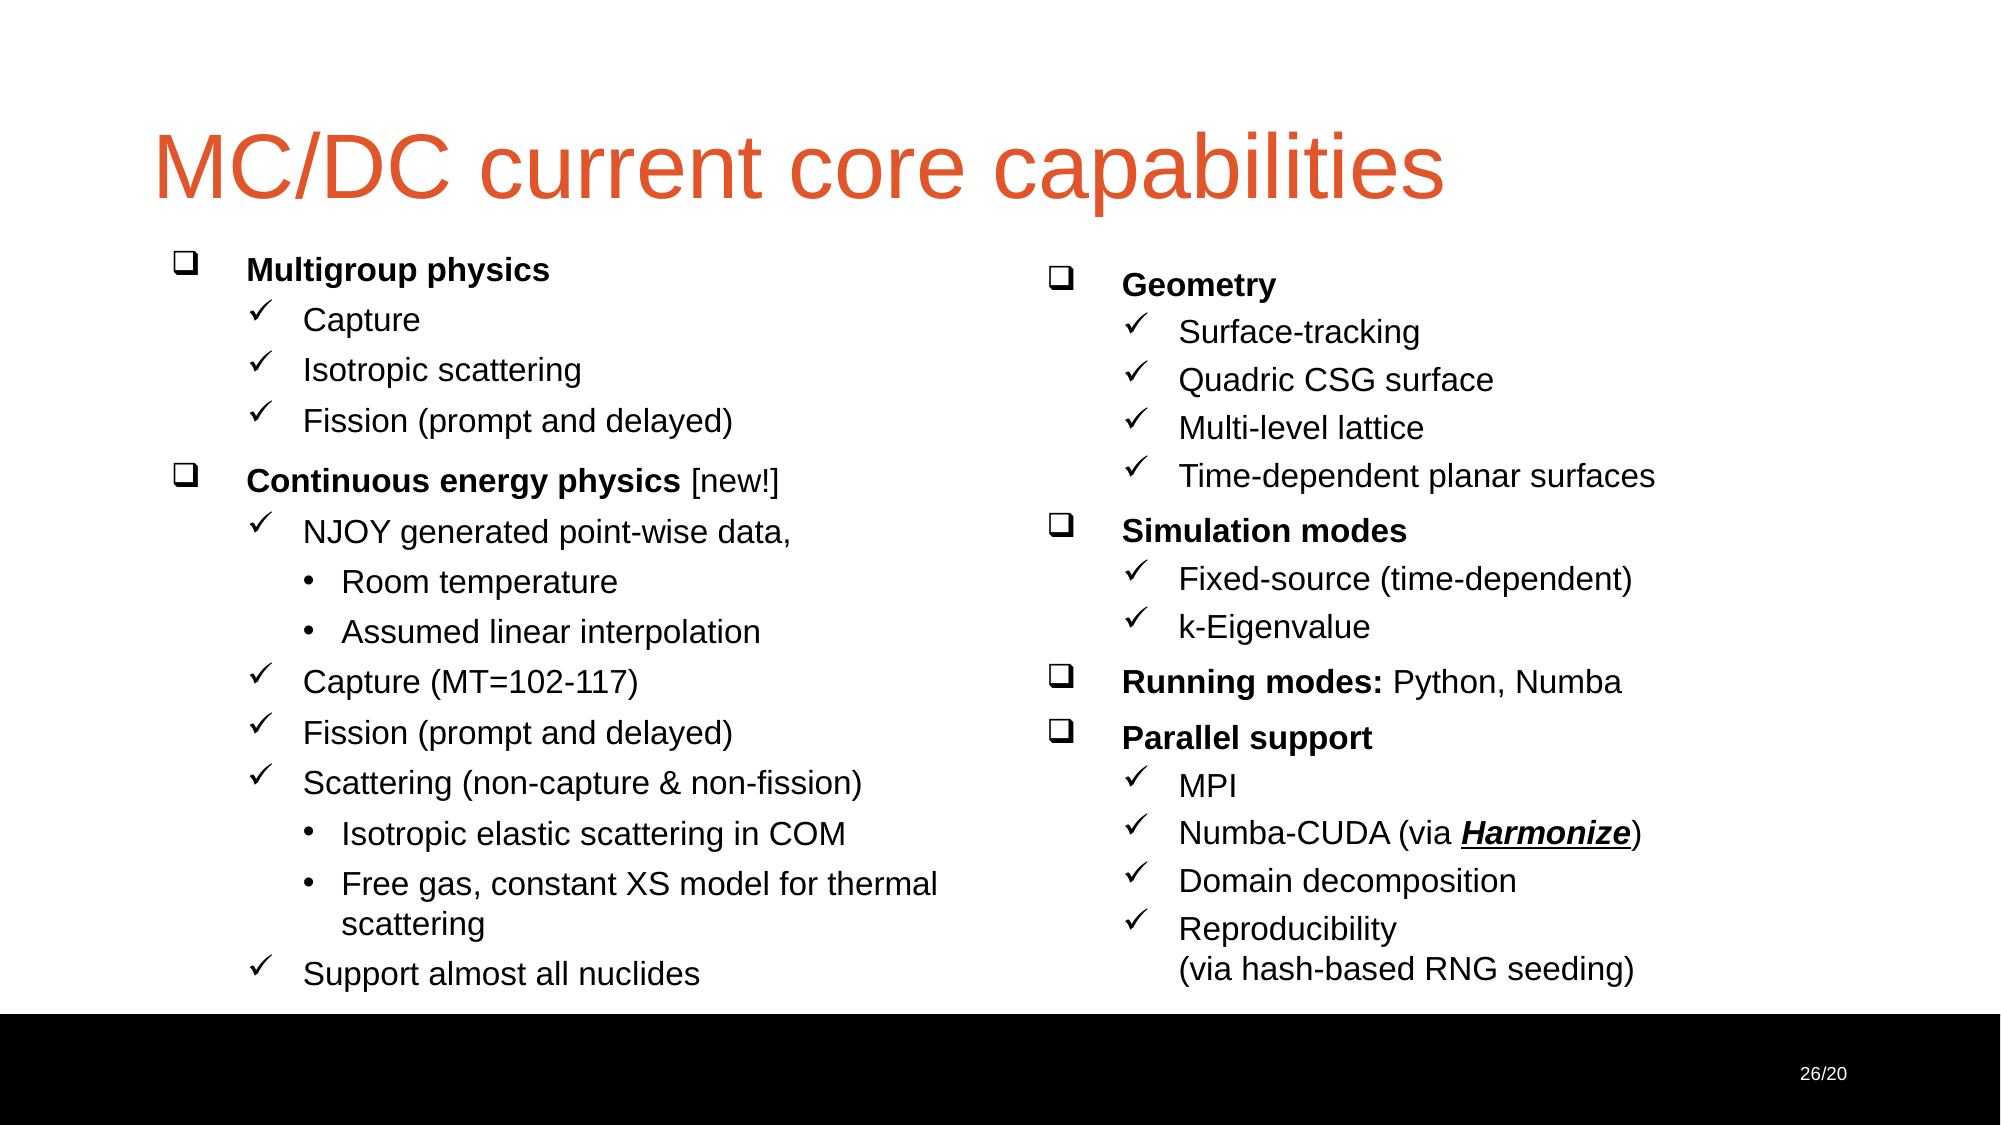

# MC/DC current core capabilities

Multigroup physics
Capture
Isotropic scattering
Fission (prompt and delayed)
Continuous energy physics [new!]
NJOY generated point-wise data,
Room temperature
Assumed linear interpolation
Capture (MT=102-117)
Fission (prompt and delayed)
Scattering (non-capture & non-fission)
Isotropic elastic scattering in COM
Free gas, constant XS model for thermal scattering
Support almost all nuclides
Geometry
Surface-tracking
Quadric CSG surface
Multi-level lattice
Time-dependent planar surfaces
Simulation modes
Fixed-source (time-dependent)
k-Eigenvalue
Running modes: Python, Numba
Parallel support
MPI
Numba-CUDA (via Harmonize)
Domain decomposition
Reproducibility
(via hash-based RNG seeding)
26/20